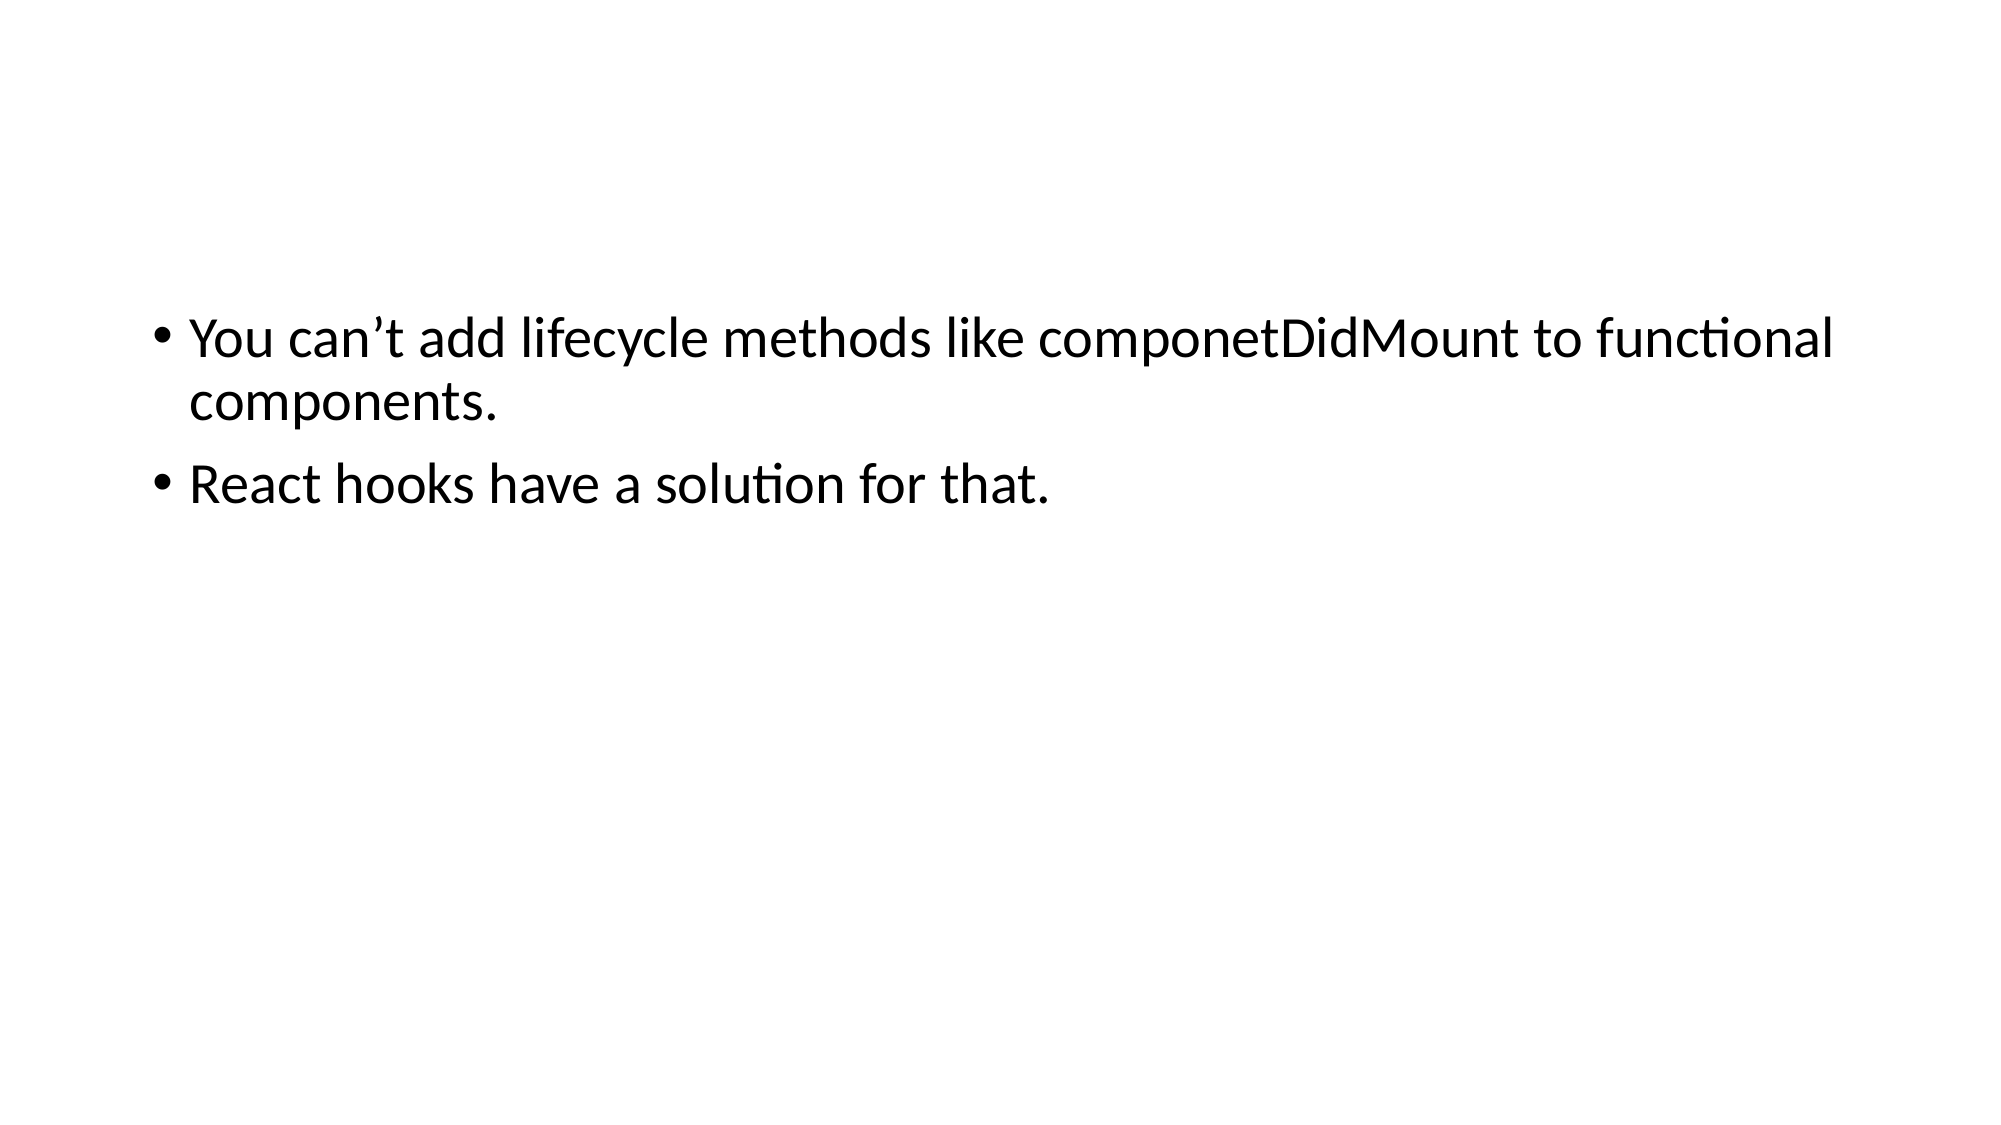

#
You can’t add lifecycle methods like componetDidMount to functional components.
React hooks have a solution for that.